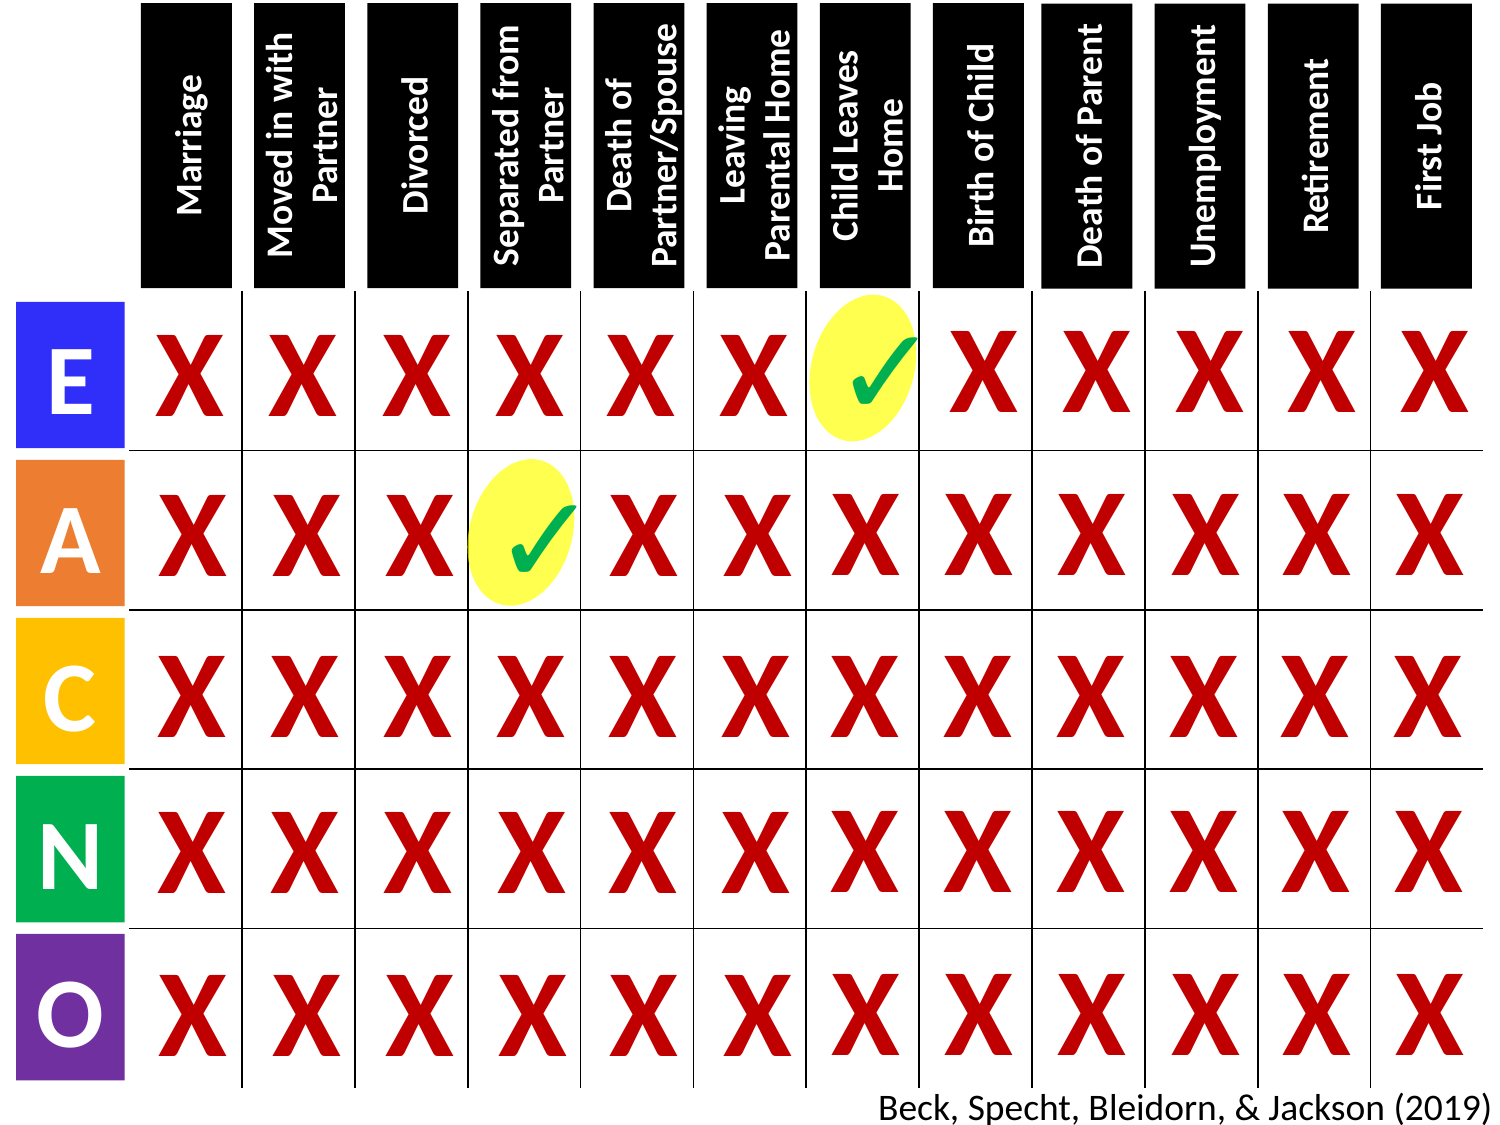

|  |  |  |  |  |  |  |  |  |  |  |  |
| --- | --- | --- | --- | --- | --- | --- | --- | --- | --- | --- | --- |
|  |  |  |  |  |  |  |  |  |  |  |  |
|  |  |  |  |  |  |  |  |  |  |  |  |
|  |  |  |  |  |  |  |  |  |  |  |  |
|  |  |  |  |  |  |  |  |  |  |  |  |
|  |  |  |  |  |  |  |  |  |  |  |  |
Birth of Child
Child Leaves Home
Separated from Partner
Death of Partner/Spouse
Leaving Parental Home
Divorced
Marriage
Moved in with Partner
First Job
Retirement
Death of Parent
Unemployment

X
X
X
X
X
E
X
X
X
X
X
X
✓

A
X
X
X
X
X
X
X
X
X
X
X
✓
C
X
X
X
X
X
X
X
X
X
X
X
X
N
X
X
X
X
X
X
X
X
X
X
X
X
O
X
X
X
X
X
X
X
X
X
X
X
X
Beck, Specht, Bleidorn, & Jackson (2019)